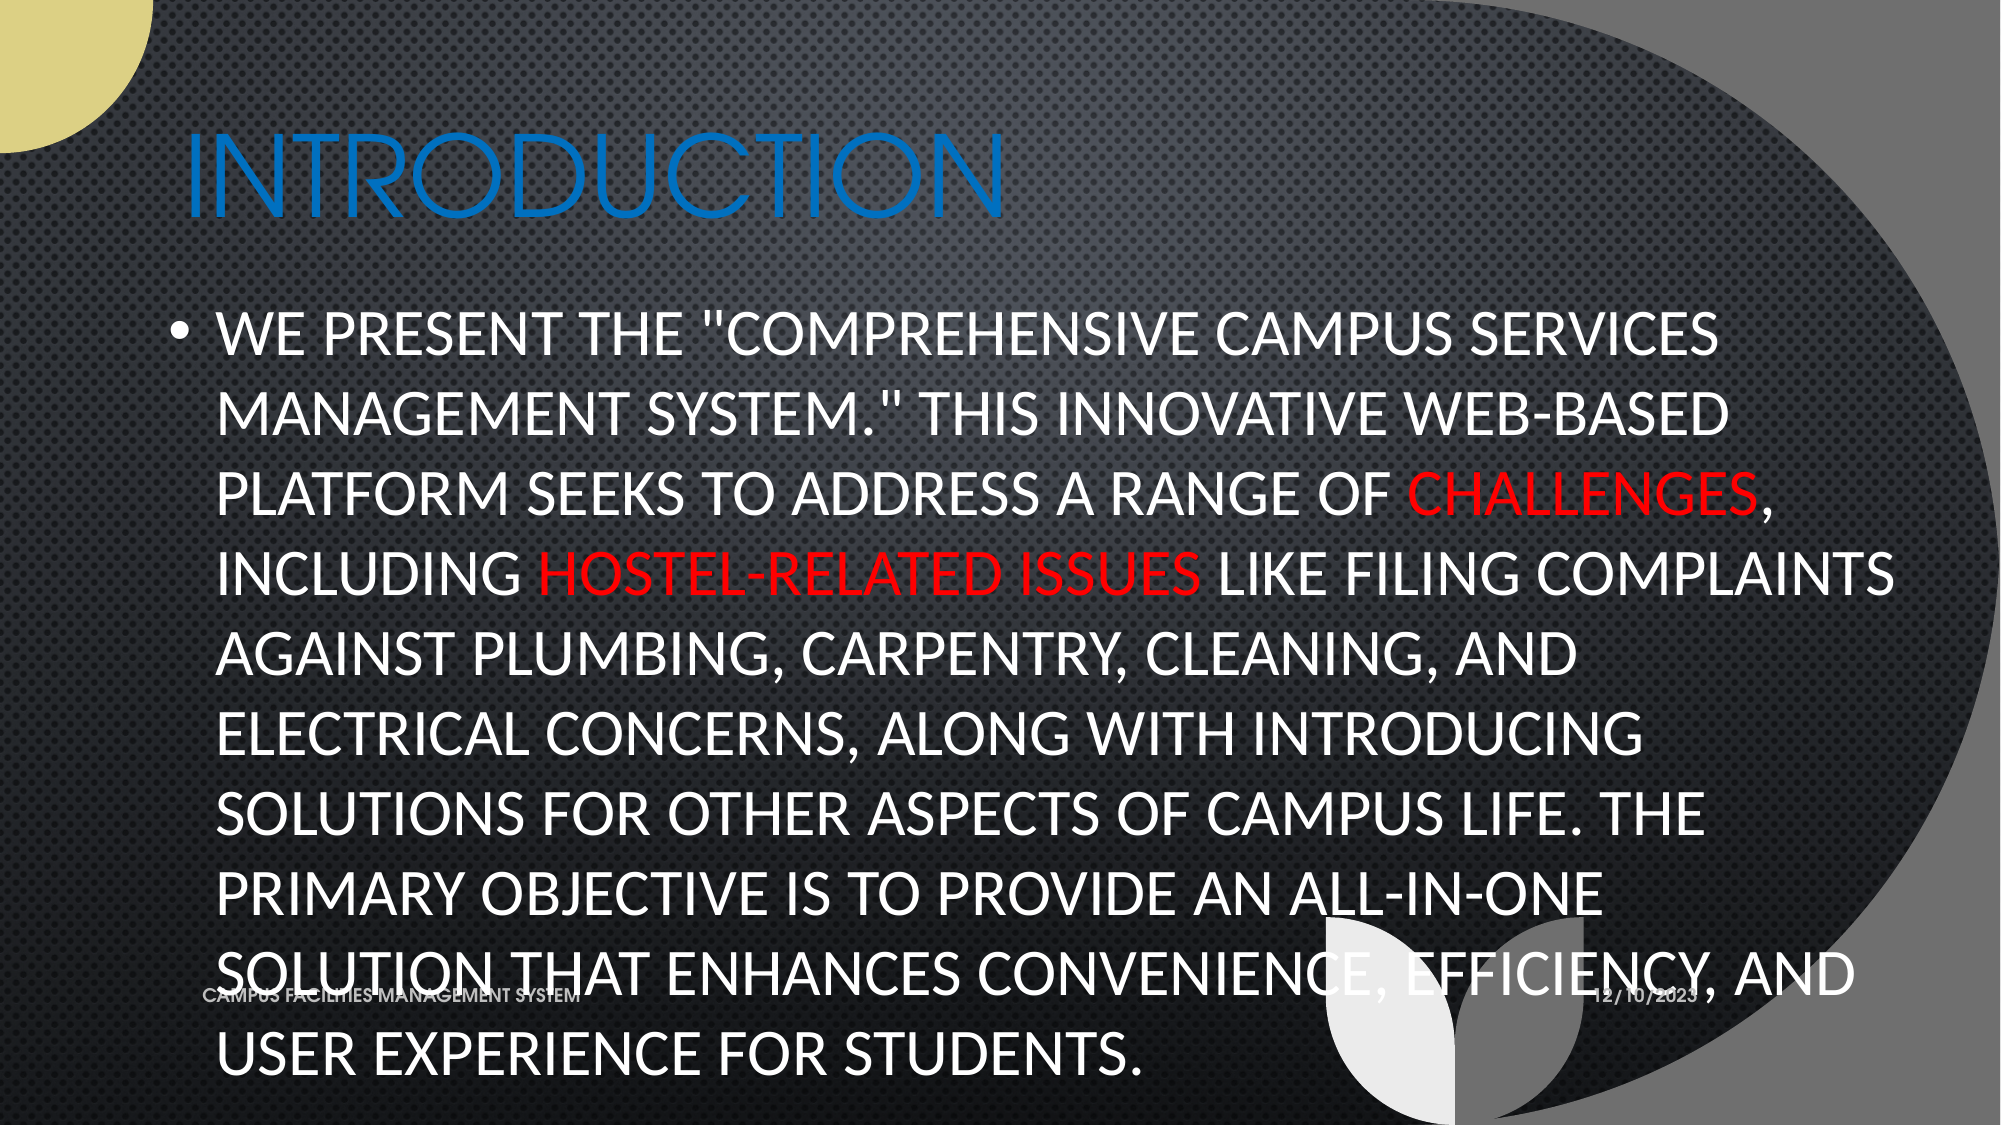

# Introduction
We present the "Comprehensive Campus Services Management System." This innovative web-based platform seeks to address a range of challenges, including hostel-related issues like filing complaints against plumbing, carpentry, cleaning, and electrical concerns, along with introducing solutions for other aspects of campus life. The primary objective is to provide an all-in-one solution that enhances convenience, efficiency, and user experience for students.
CAMPUS FACILITIES MANAGEMENT SYSTEM
12/10/2023
3